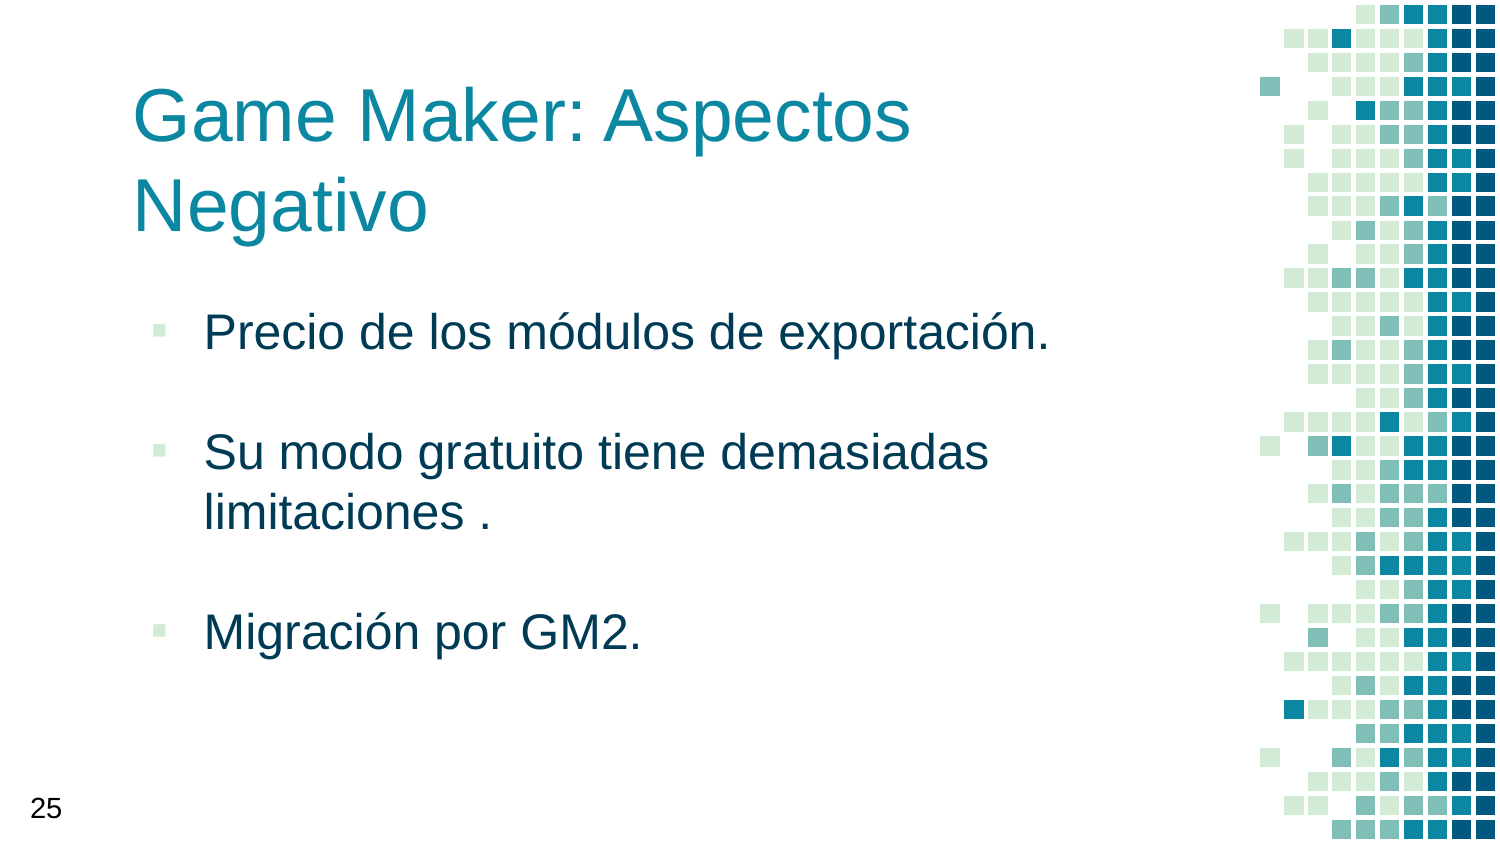

# Game Maker: Aspectos Negativo
Precio de los módulos de exportación.

Su modo gratuito tiene demasiadas limitaciones .

Migración por GM2.

25